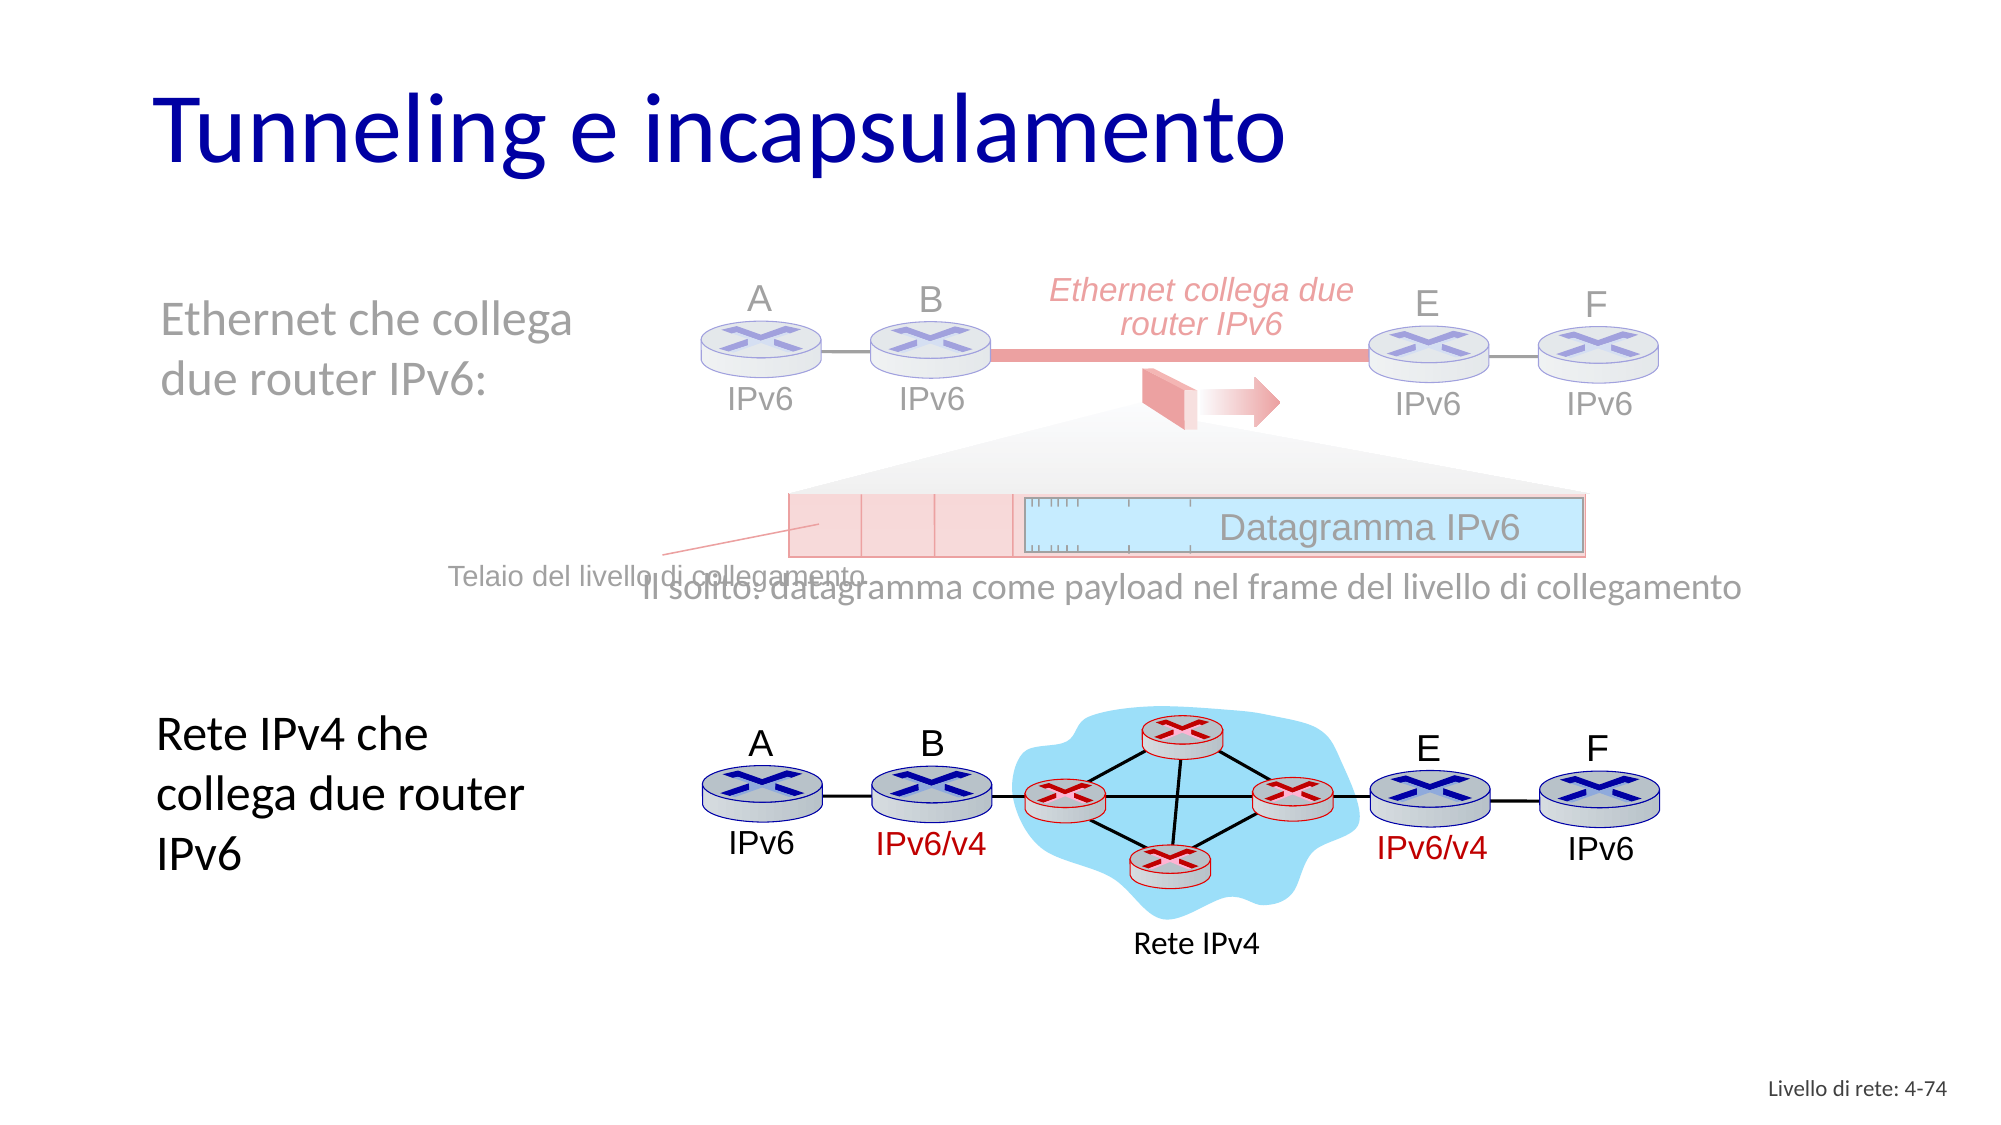

# Tunneling e incapsulamento

A
B

IPv6
IPv6
Ethernet collega due router IPv6
E
F

IPv6
IPv6

Ethernet che collega due router IPv6:

Datagramma IPv6

Telaio del livello di collegamento
Il solito: datagramma come payload nel frame del livello di collegamento
Rete IPv4 che collega due router IPv6

A
B

IPv6
IPv6/v4
E
F

IPv6/v4
IPv6
Rete IPv4
Livello di rete: 4-74